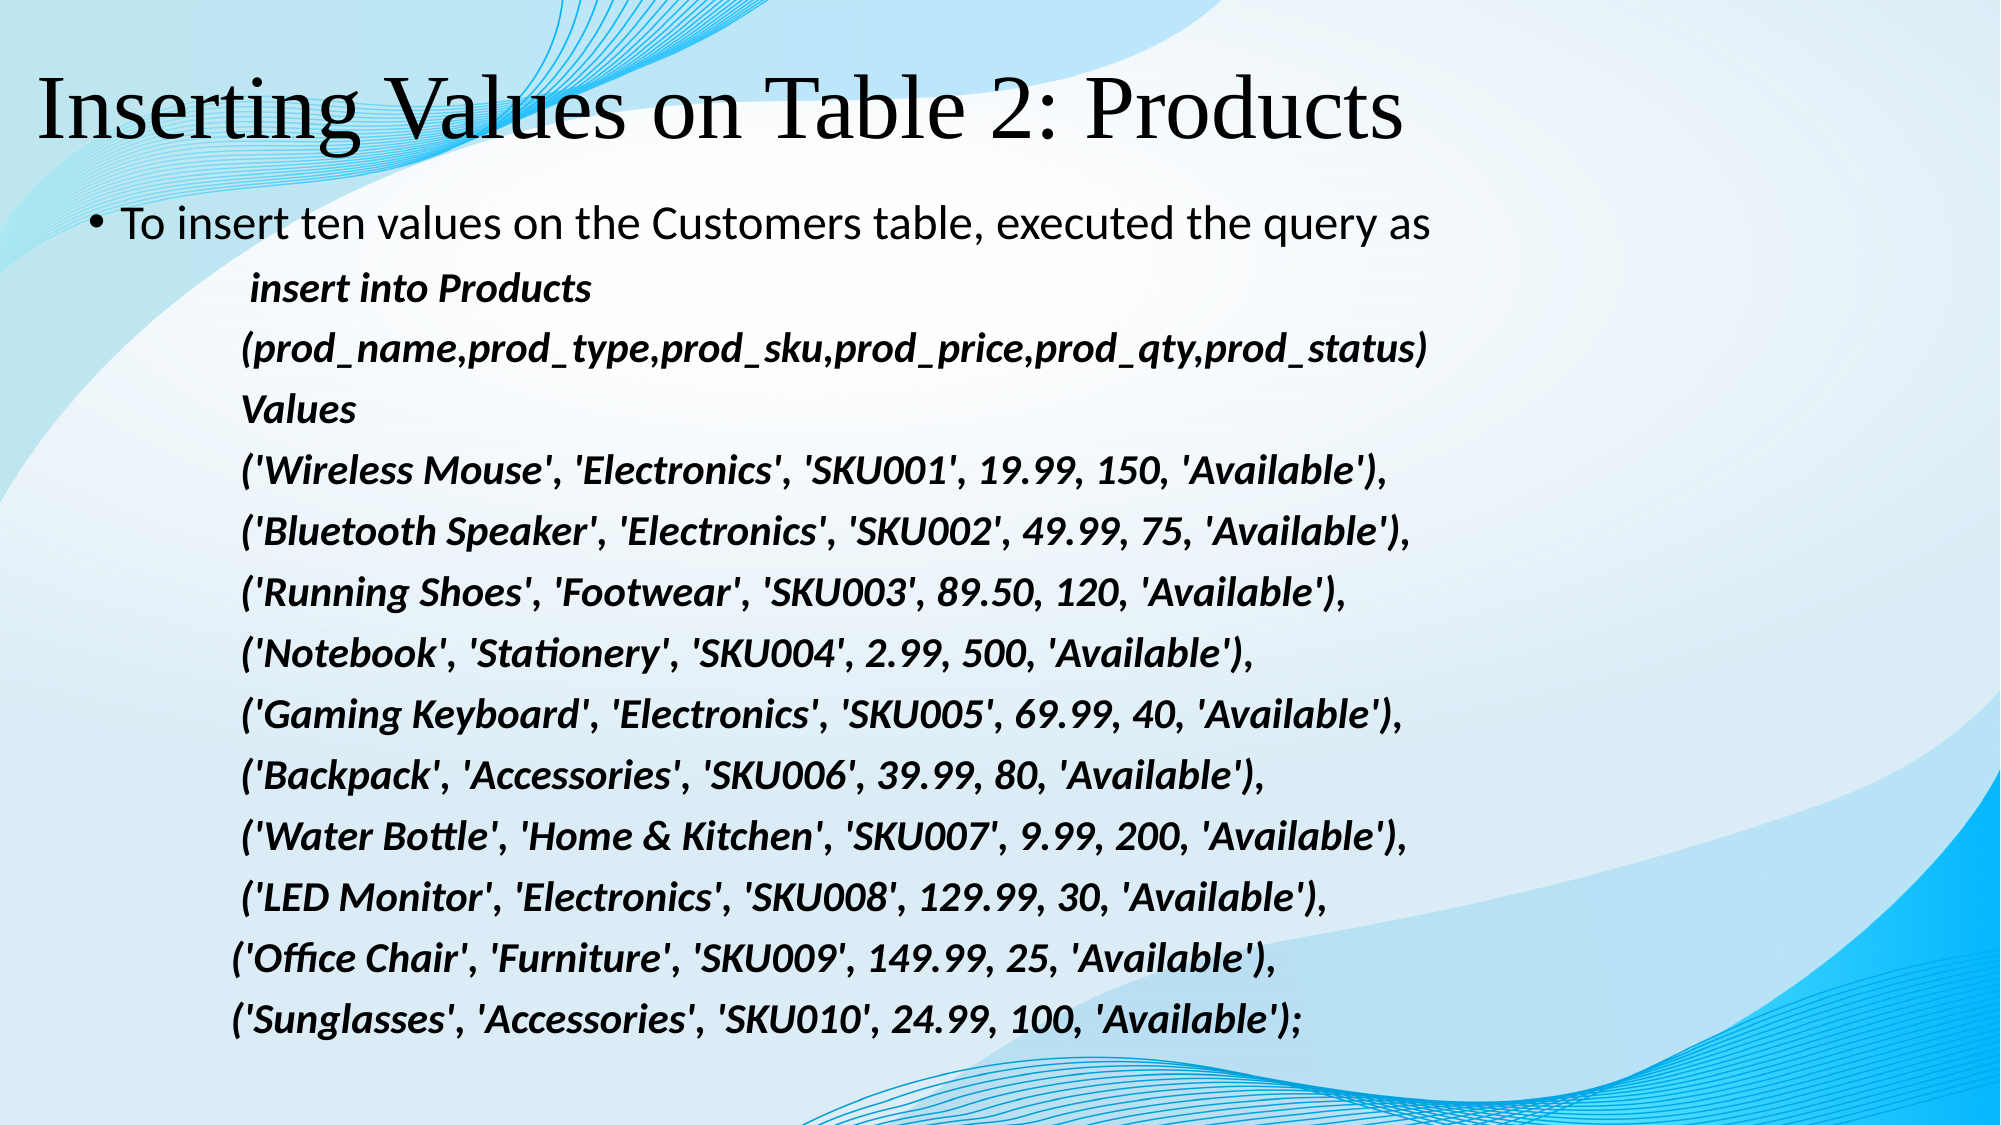

# Inserting Values on Table 2: Products
To insert ten values on the Customers table, executed the query as
                 insert into Products
                (prod_name,prod_type,prod_sku,prod_price,prod_qty,prod_status)
                Values
                ('Wireless Mouse', 'Electronics', 'SKU001', 19.99, 150, 'Available'),
                ('Bluetooth Speaker', 'Electronics', 'SKU002', 49.99, 75, 'Available'),
                ('Running Shoes', 'Footwear', 'SKU003', 89.50, 120, 'Available'),
                ('Notebook', 'Stationery', 'SKU004', 2.99, 500, 'Available'),
                ('Gaming Keyboard', 'Electronics', 'SKU005', 69.99, 40, 'Available'),
                ('Backpack', 'Accessories', 'SKU006', 39.99, 80, 'Available'),
                ('Water Bottle', 'Home & Kitchen', 'SKU007', 9.99, 200, 'Available'),
                ('LED Monitor', 'Electronics', 'SKU008', 129.99, 30, 'Available'),
               ('Office Chair', 'Furniture', 'SKU009', 149.99, 25, 'Available'),
               ('Sunglasses', 'Accessories', 'SKU010', 24.99, 100, 'Available');